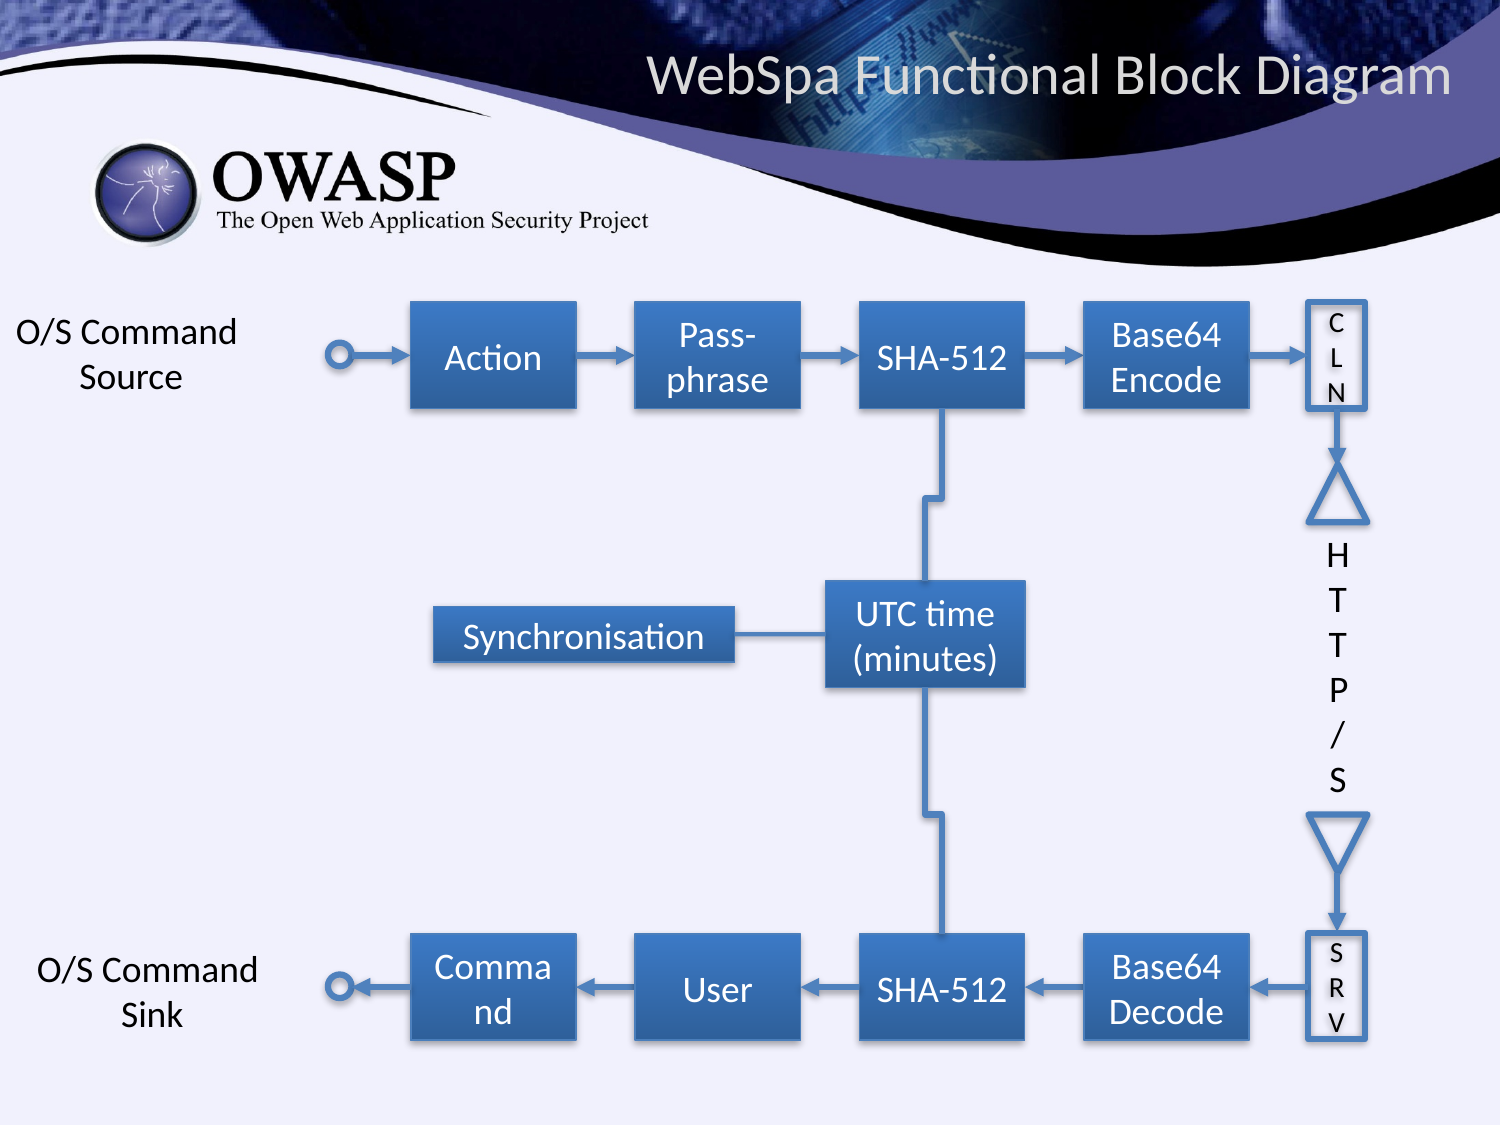

# WebSpa Functional Block Diagram
O/S Command
Source
Action
Pass-phrase
SHA-512
Base64 Encode
CLN

HTTP/S
UTC time (minutes)
Synchronisation

SRV
Command
User
SHA-512
Base64 Decode
O/S Command
Sink